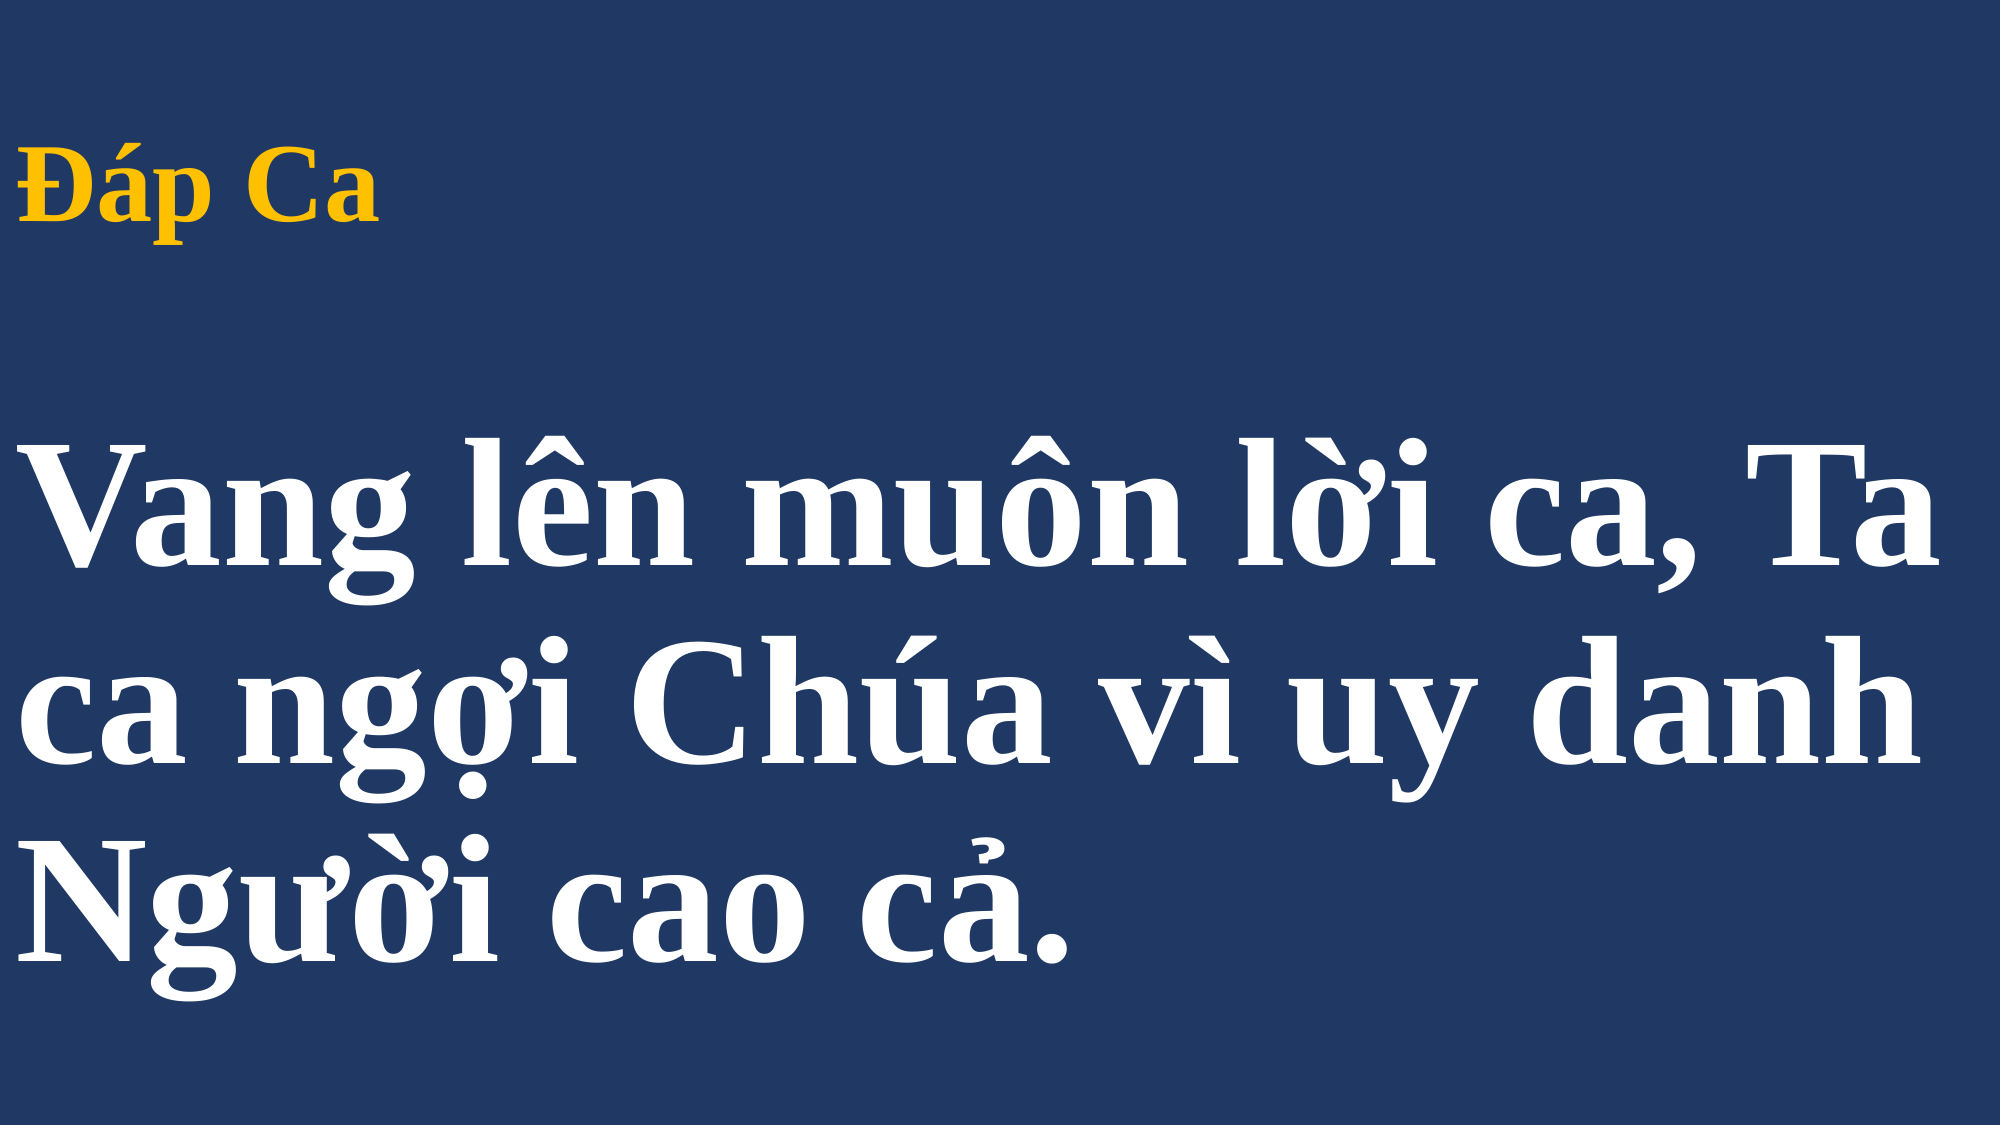

# Đáp Ca Vang lên muôn lời ca, Ta ca ngợi Chúa vì uy danh Người cao cả.